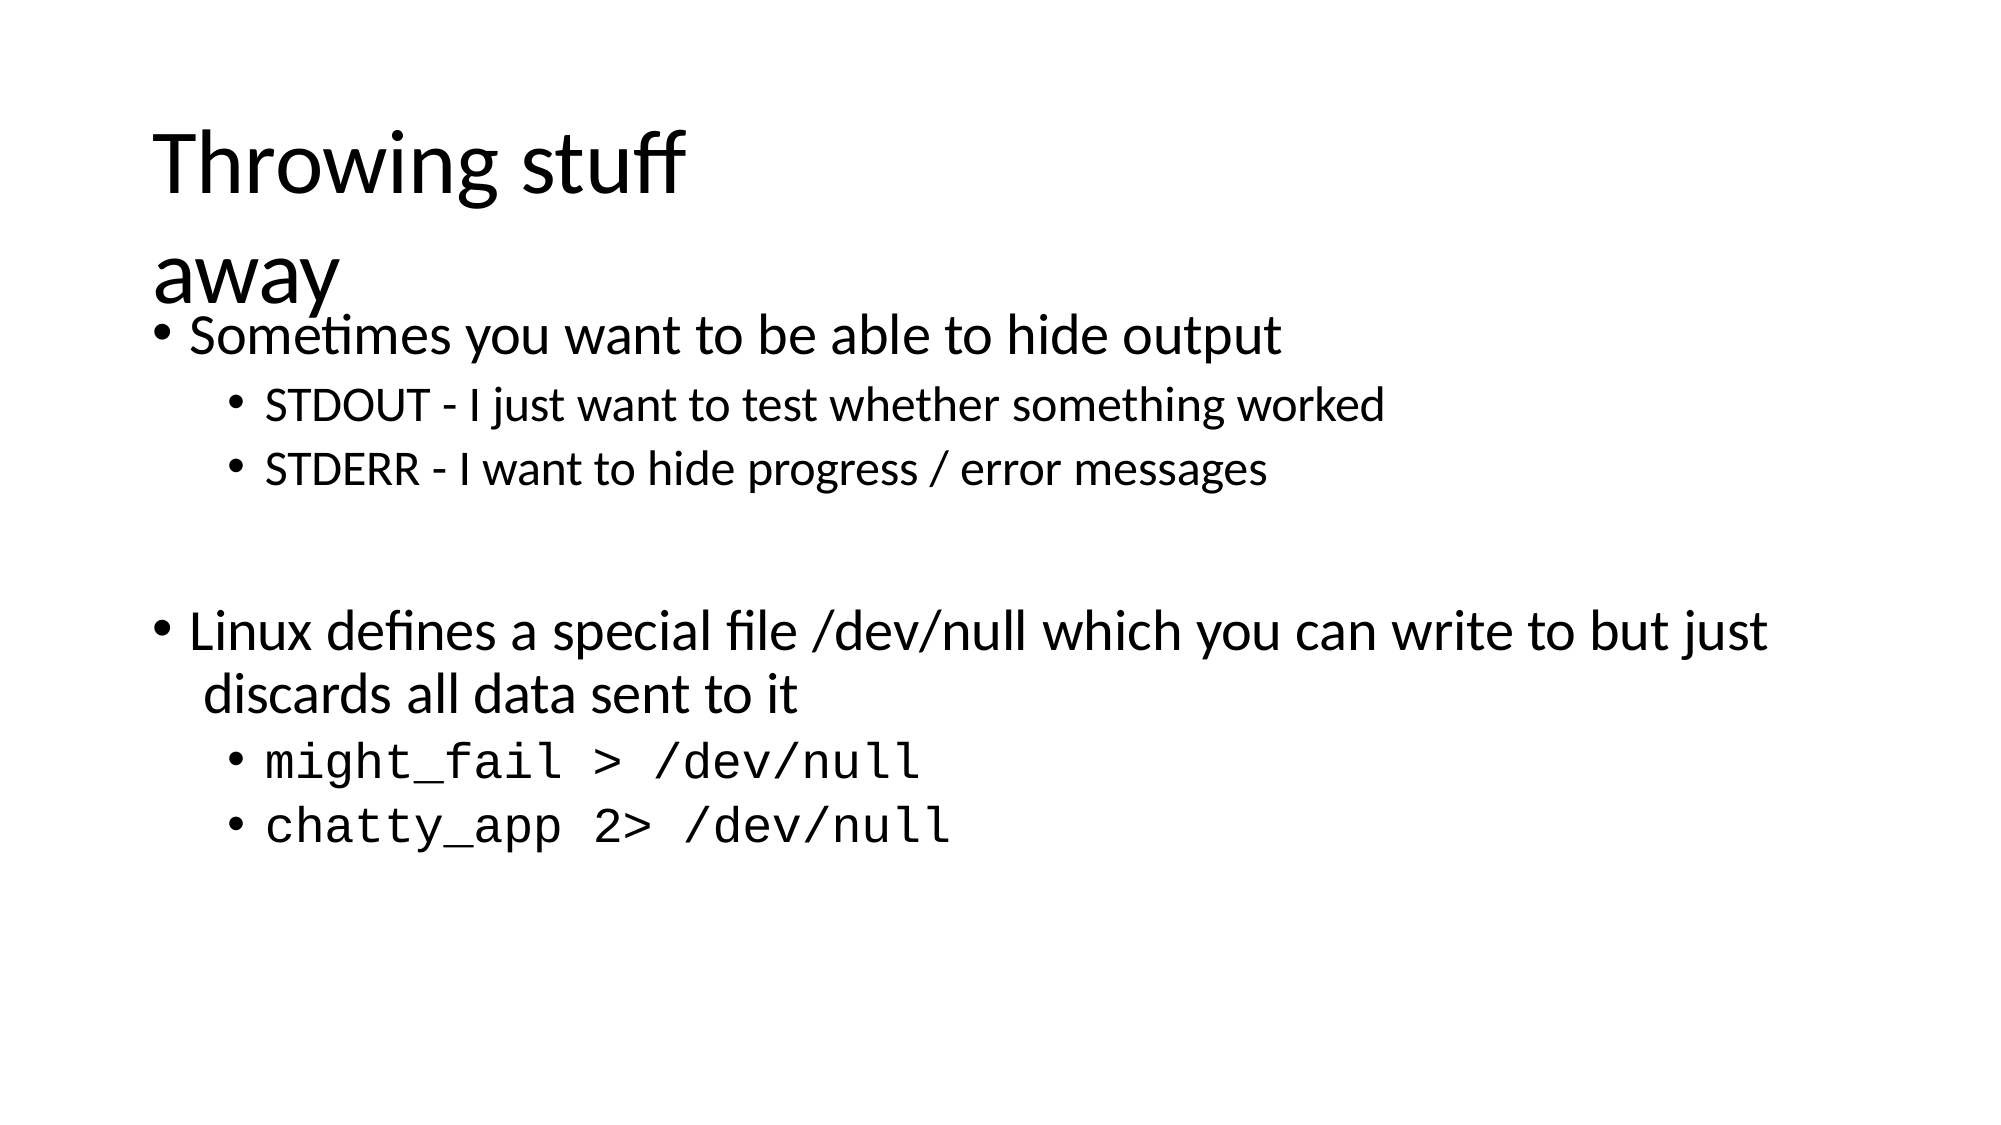

# Throwing stuff away
Sometimes you want to be able to hide output
STDOUT - I just want to test whether something worked
STDERR - I want to hide progress / error messages

Linux defines a special file /dev/null which you can write to but just  discards all data sent to it
might_fail > /dev/null
chatty_app 2> /dev/null